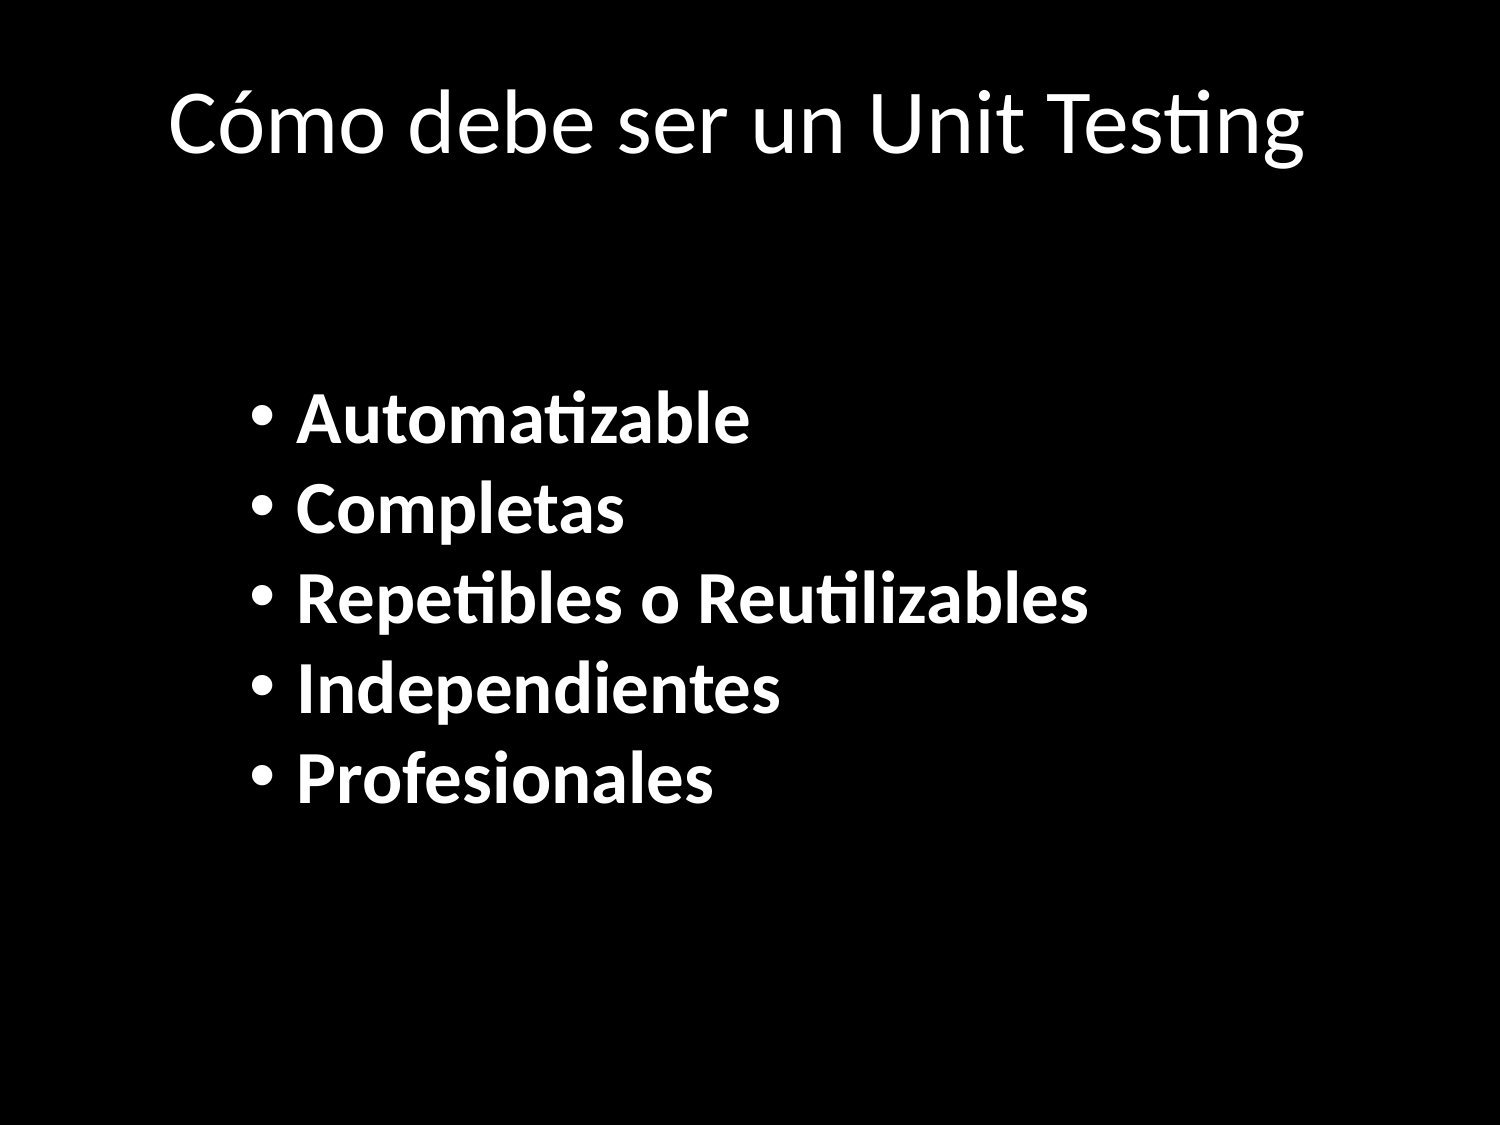

Cómo debe ser un Unit Testing
Automatizable
Completas
Repetibles o Reutilizables
Independientes
Profesionales